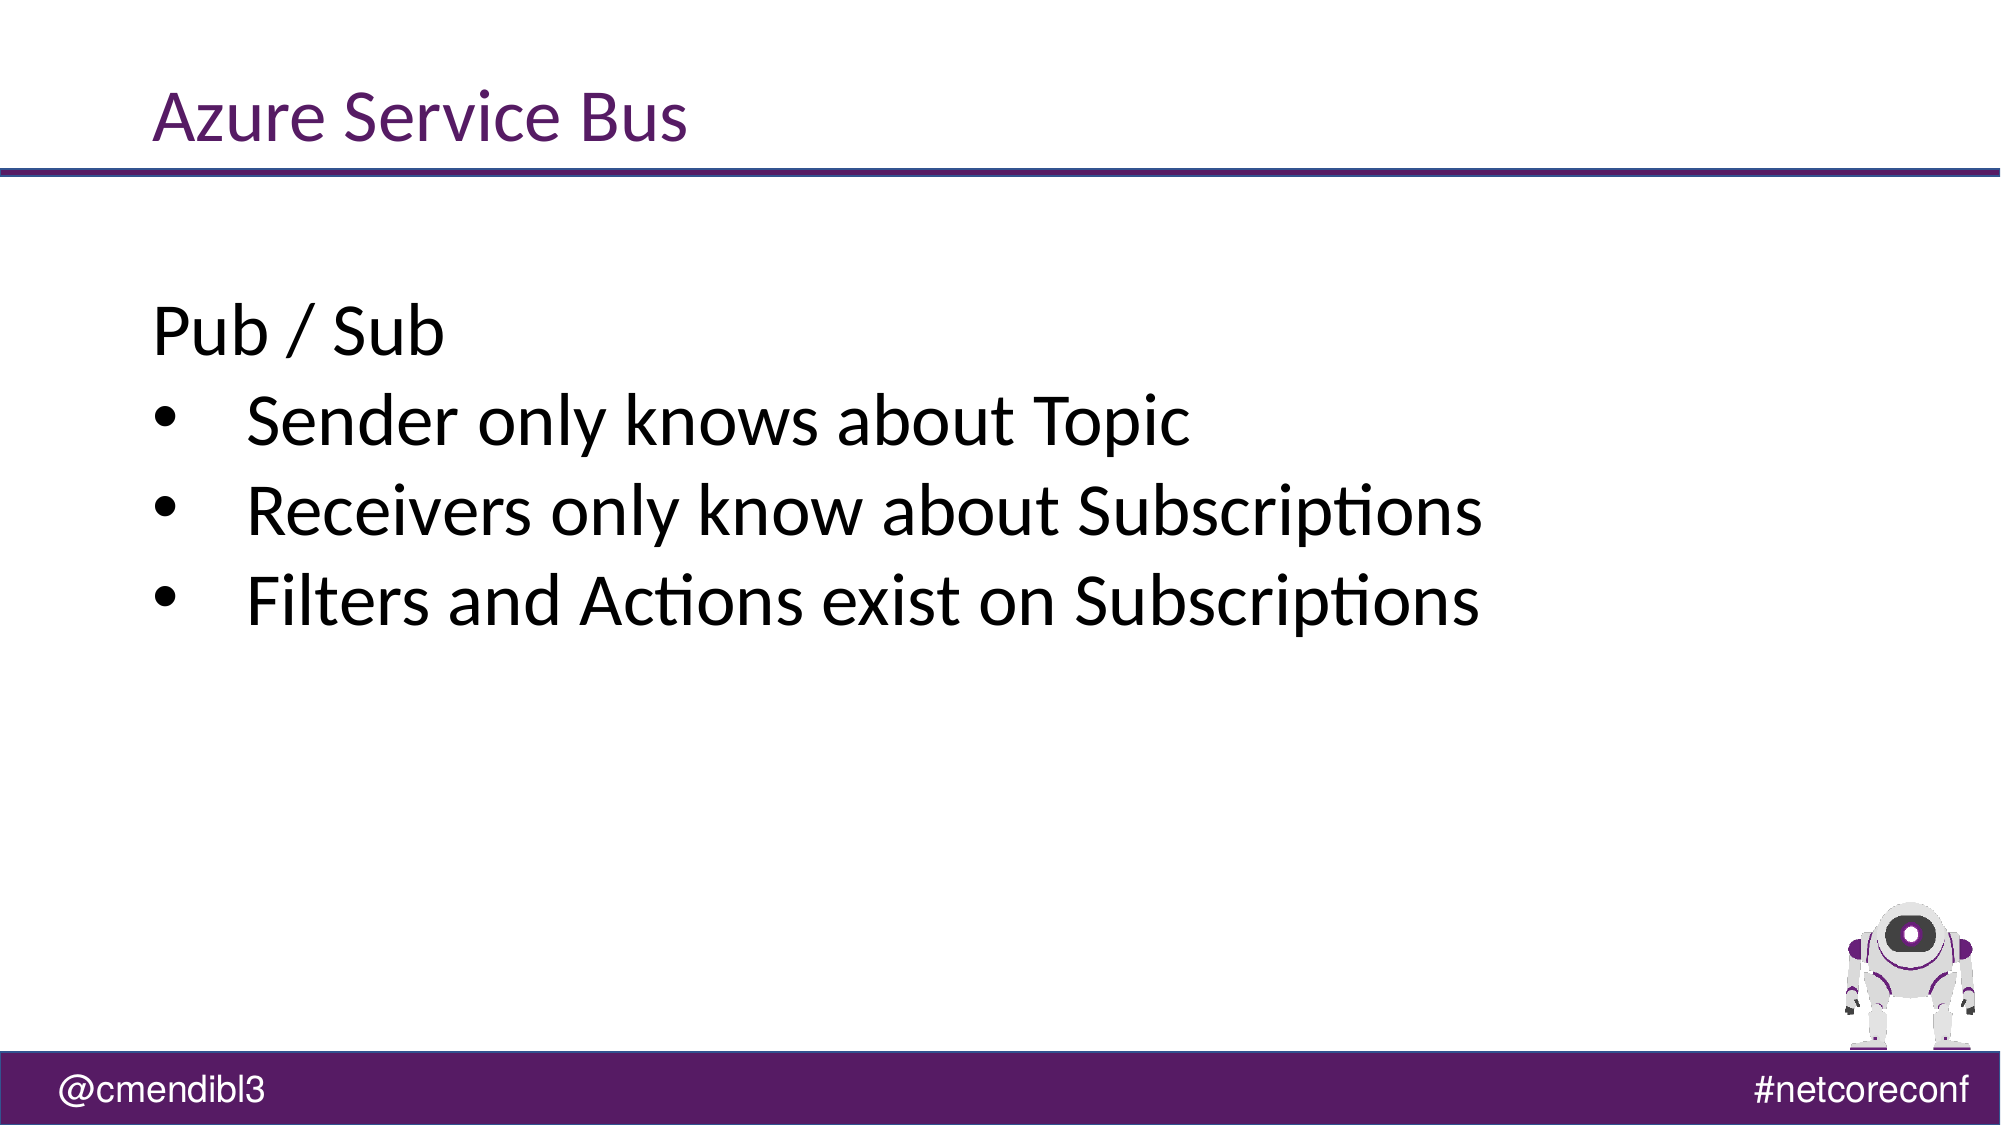

# Azure Service Bus
Pub / Sub
Sender only knows about Topic
Receivers only know about Subscriptions
Filters and Actions exist on Subscriptions